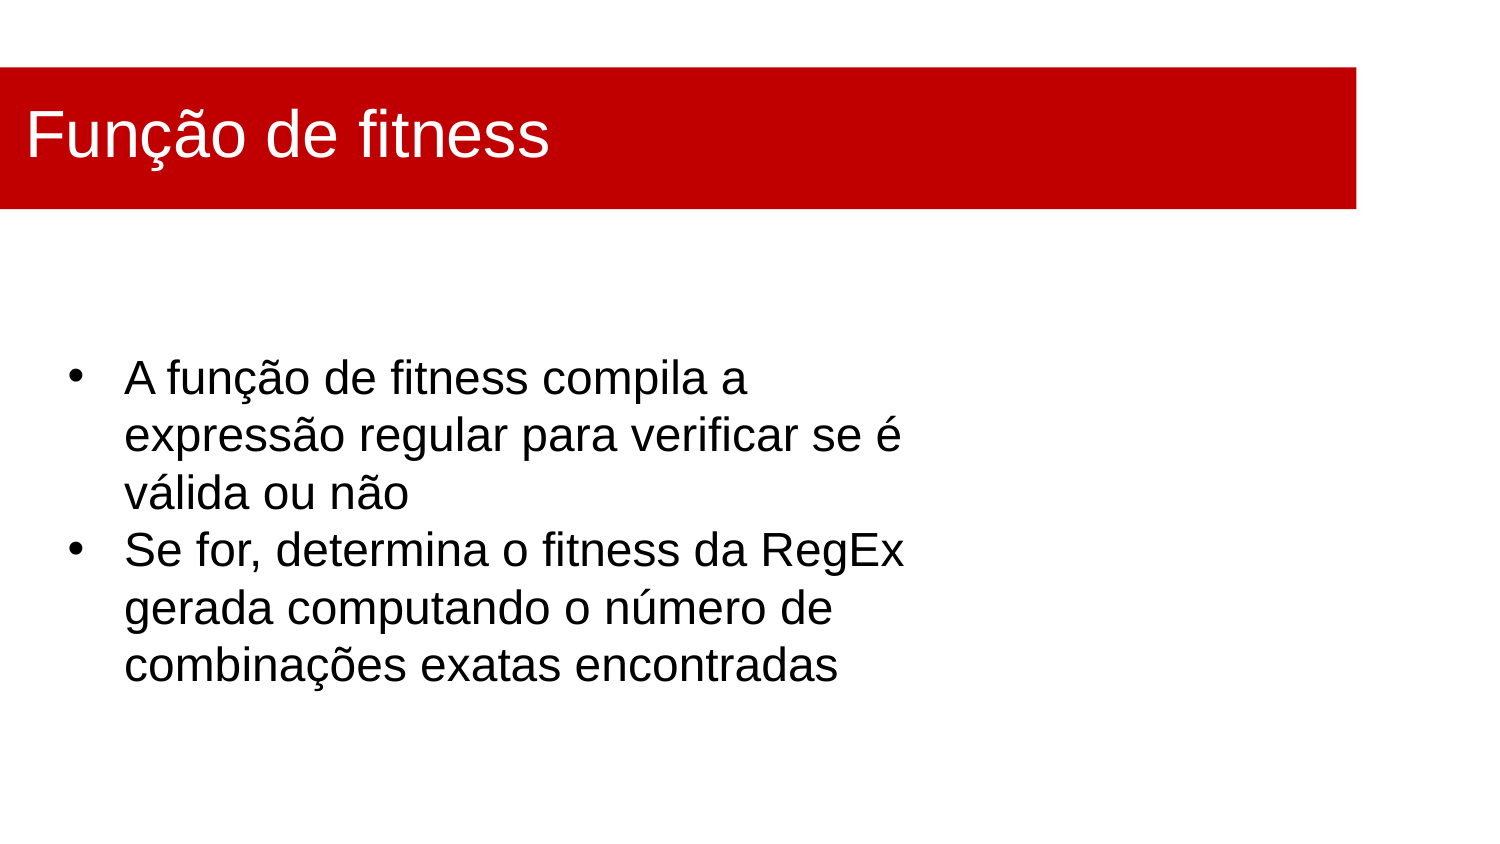

Função de fitness
A função de fitness compila a expressão regular para verificar se é válida ou não
Se for, determina o fitness da RegEx gerada computando o número de combinações exatas encontradas